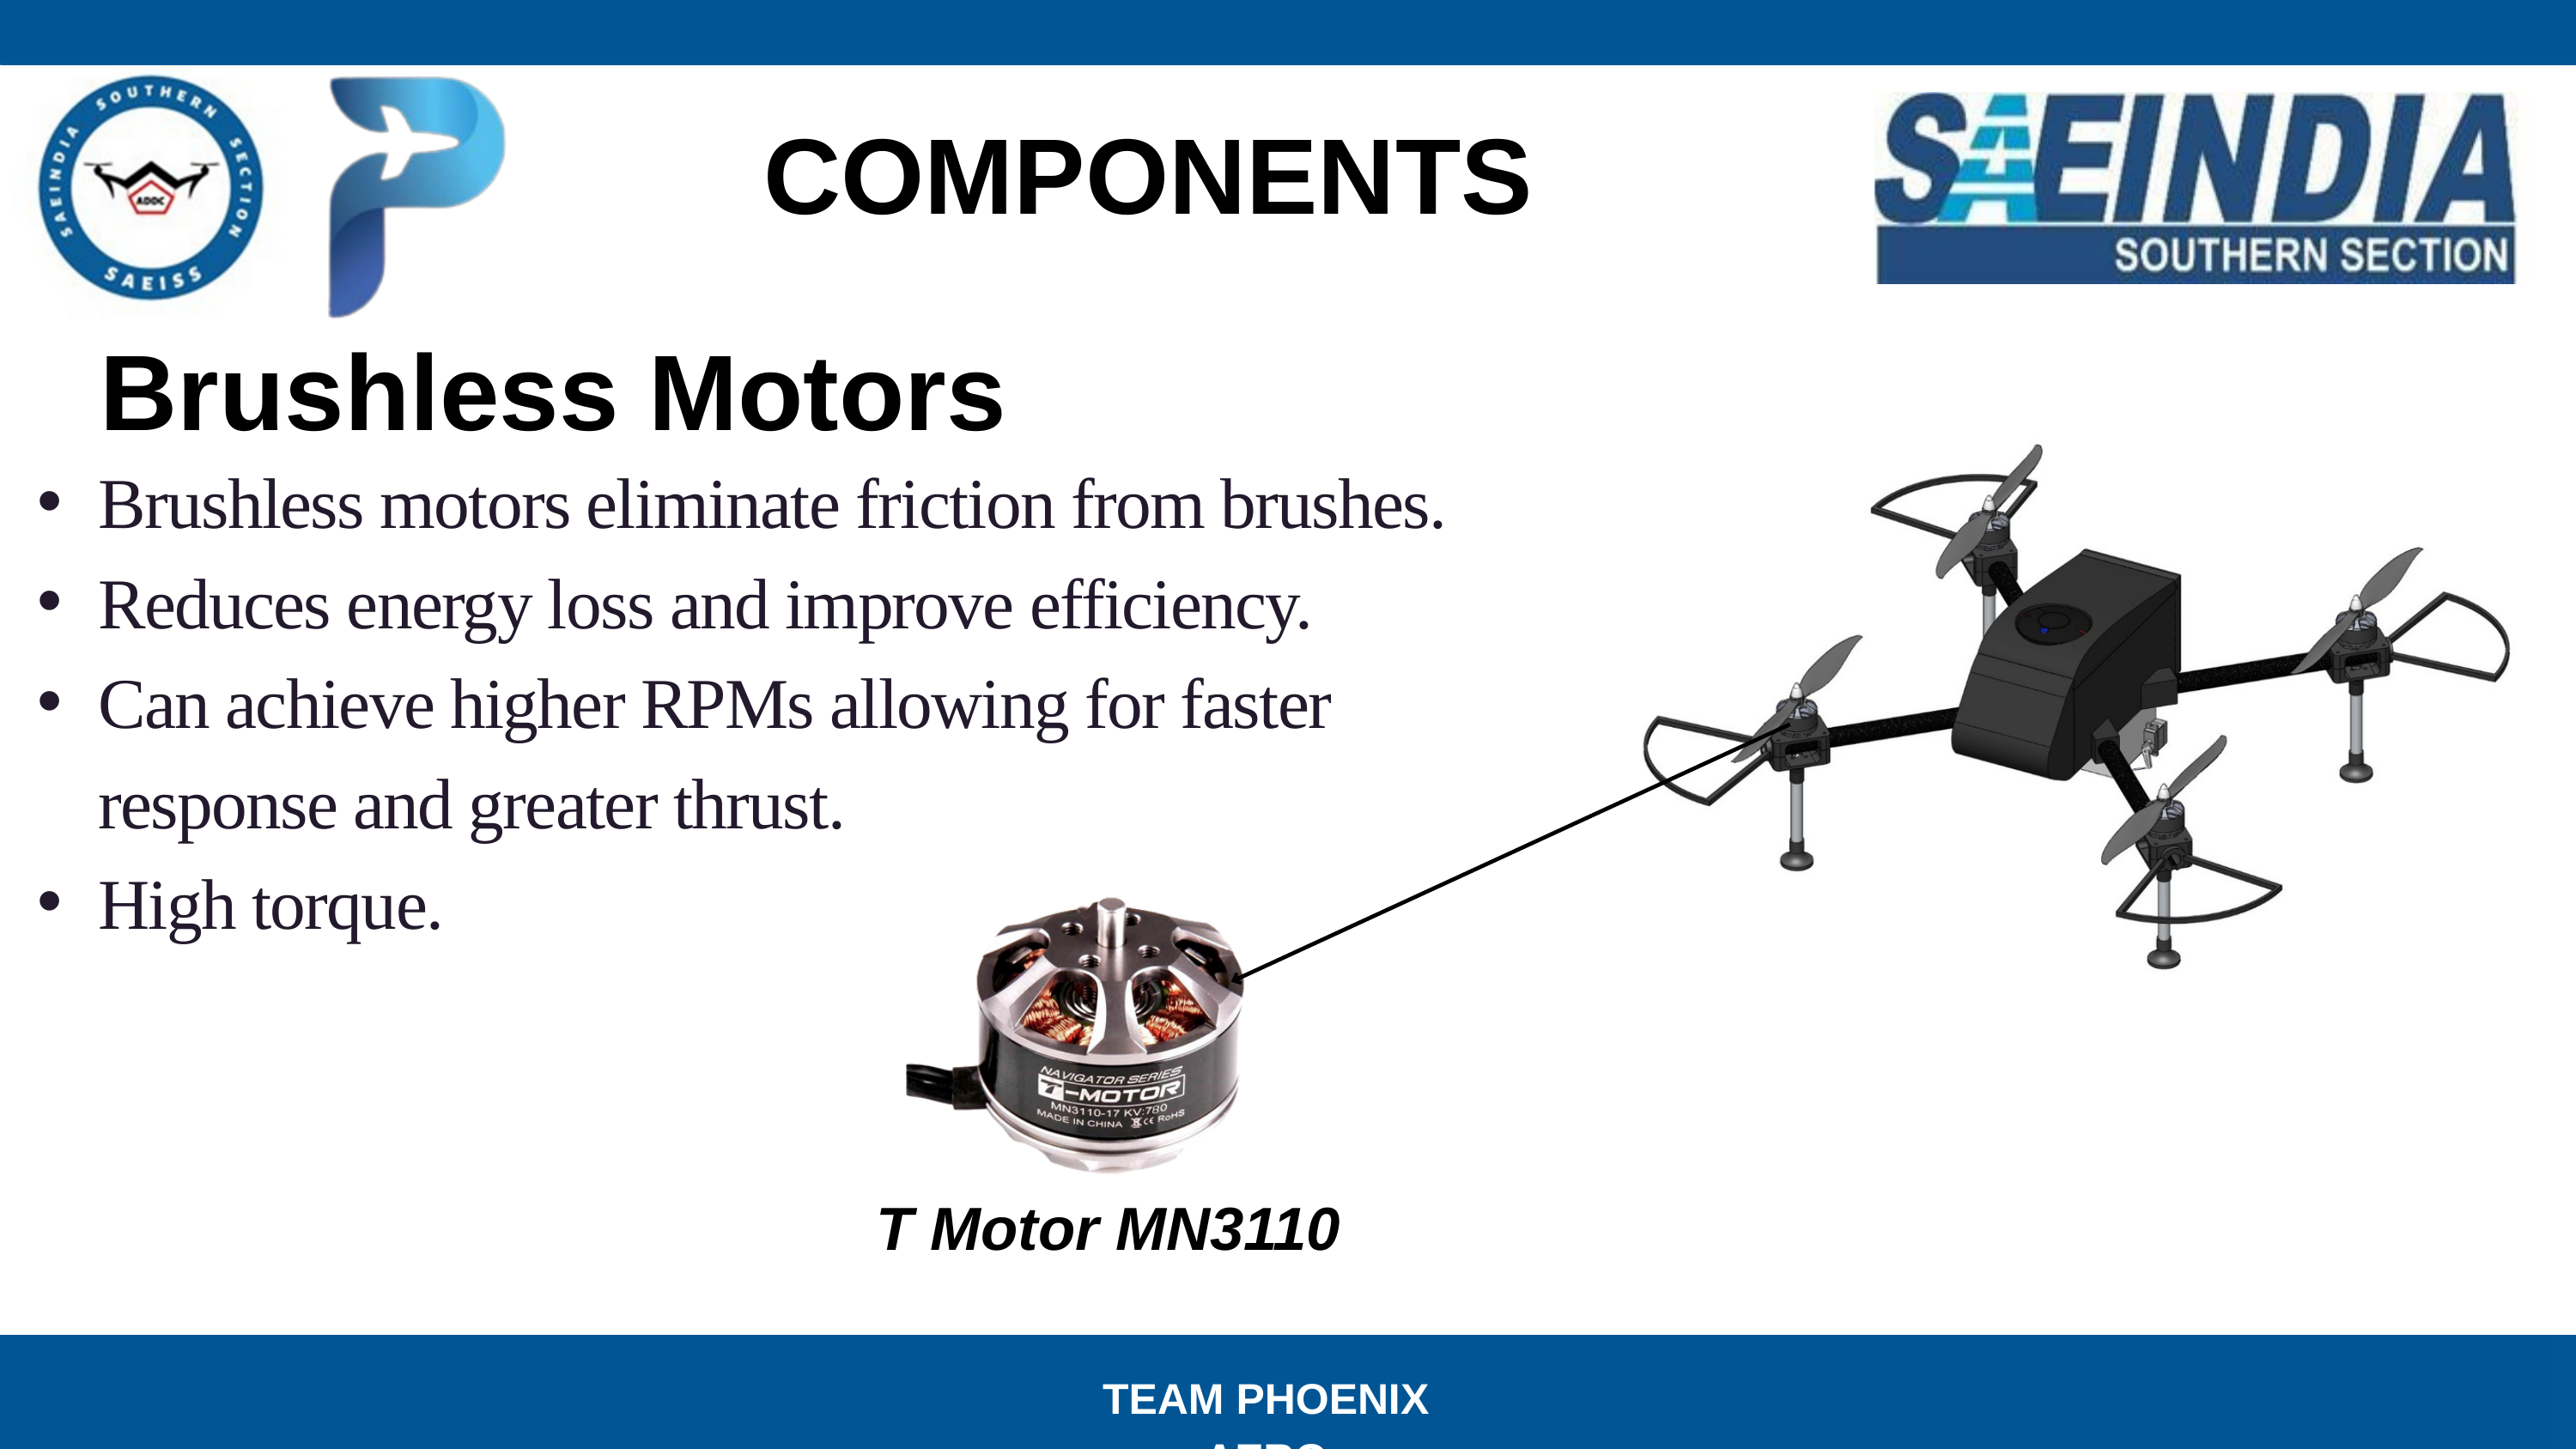

COMPONENTS

Brushless Motors

Brushless motors eliminate friction from brushes.
Reduces energy loss and improve efficiency.
Can achieve higher RPMs allowing for faster response and greater thrust.
High torque.

T Motor MN3110
TEAM PHOENIX AERO